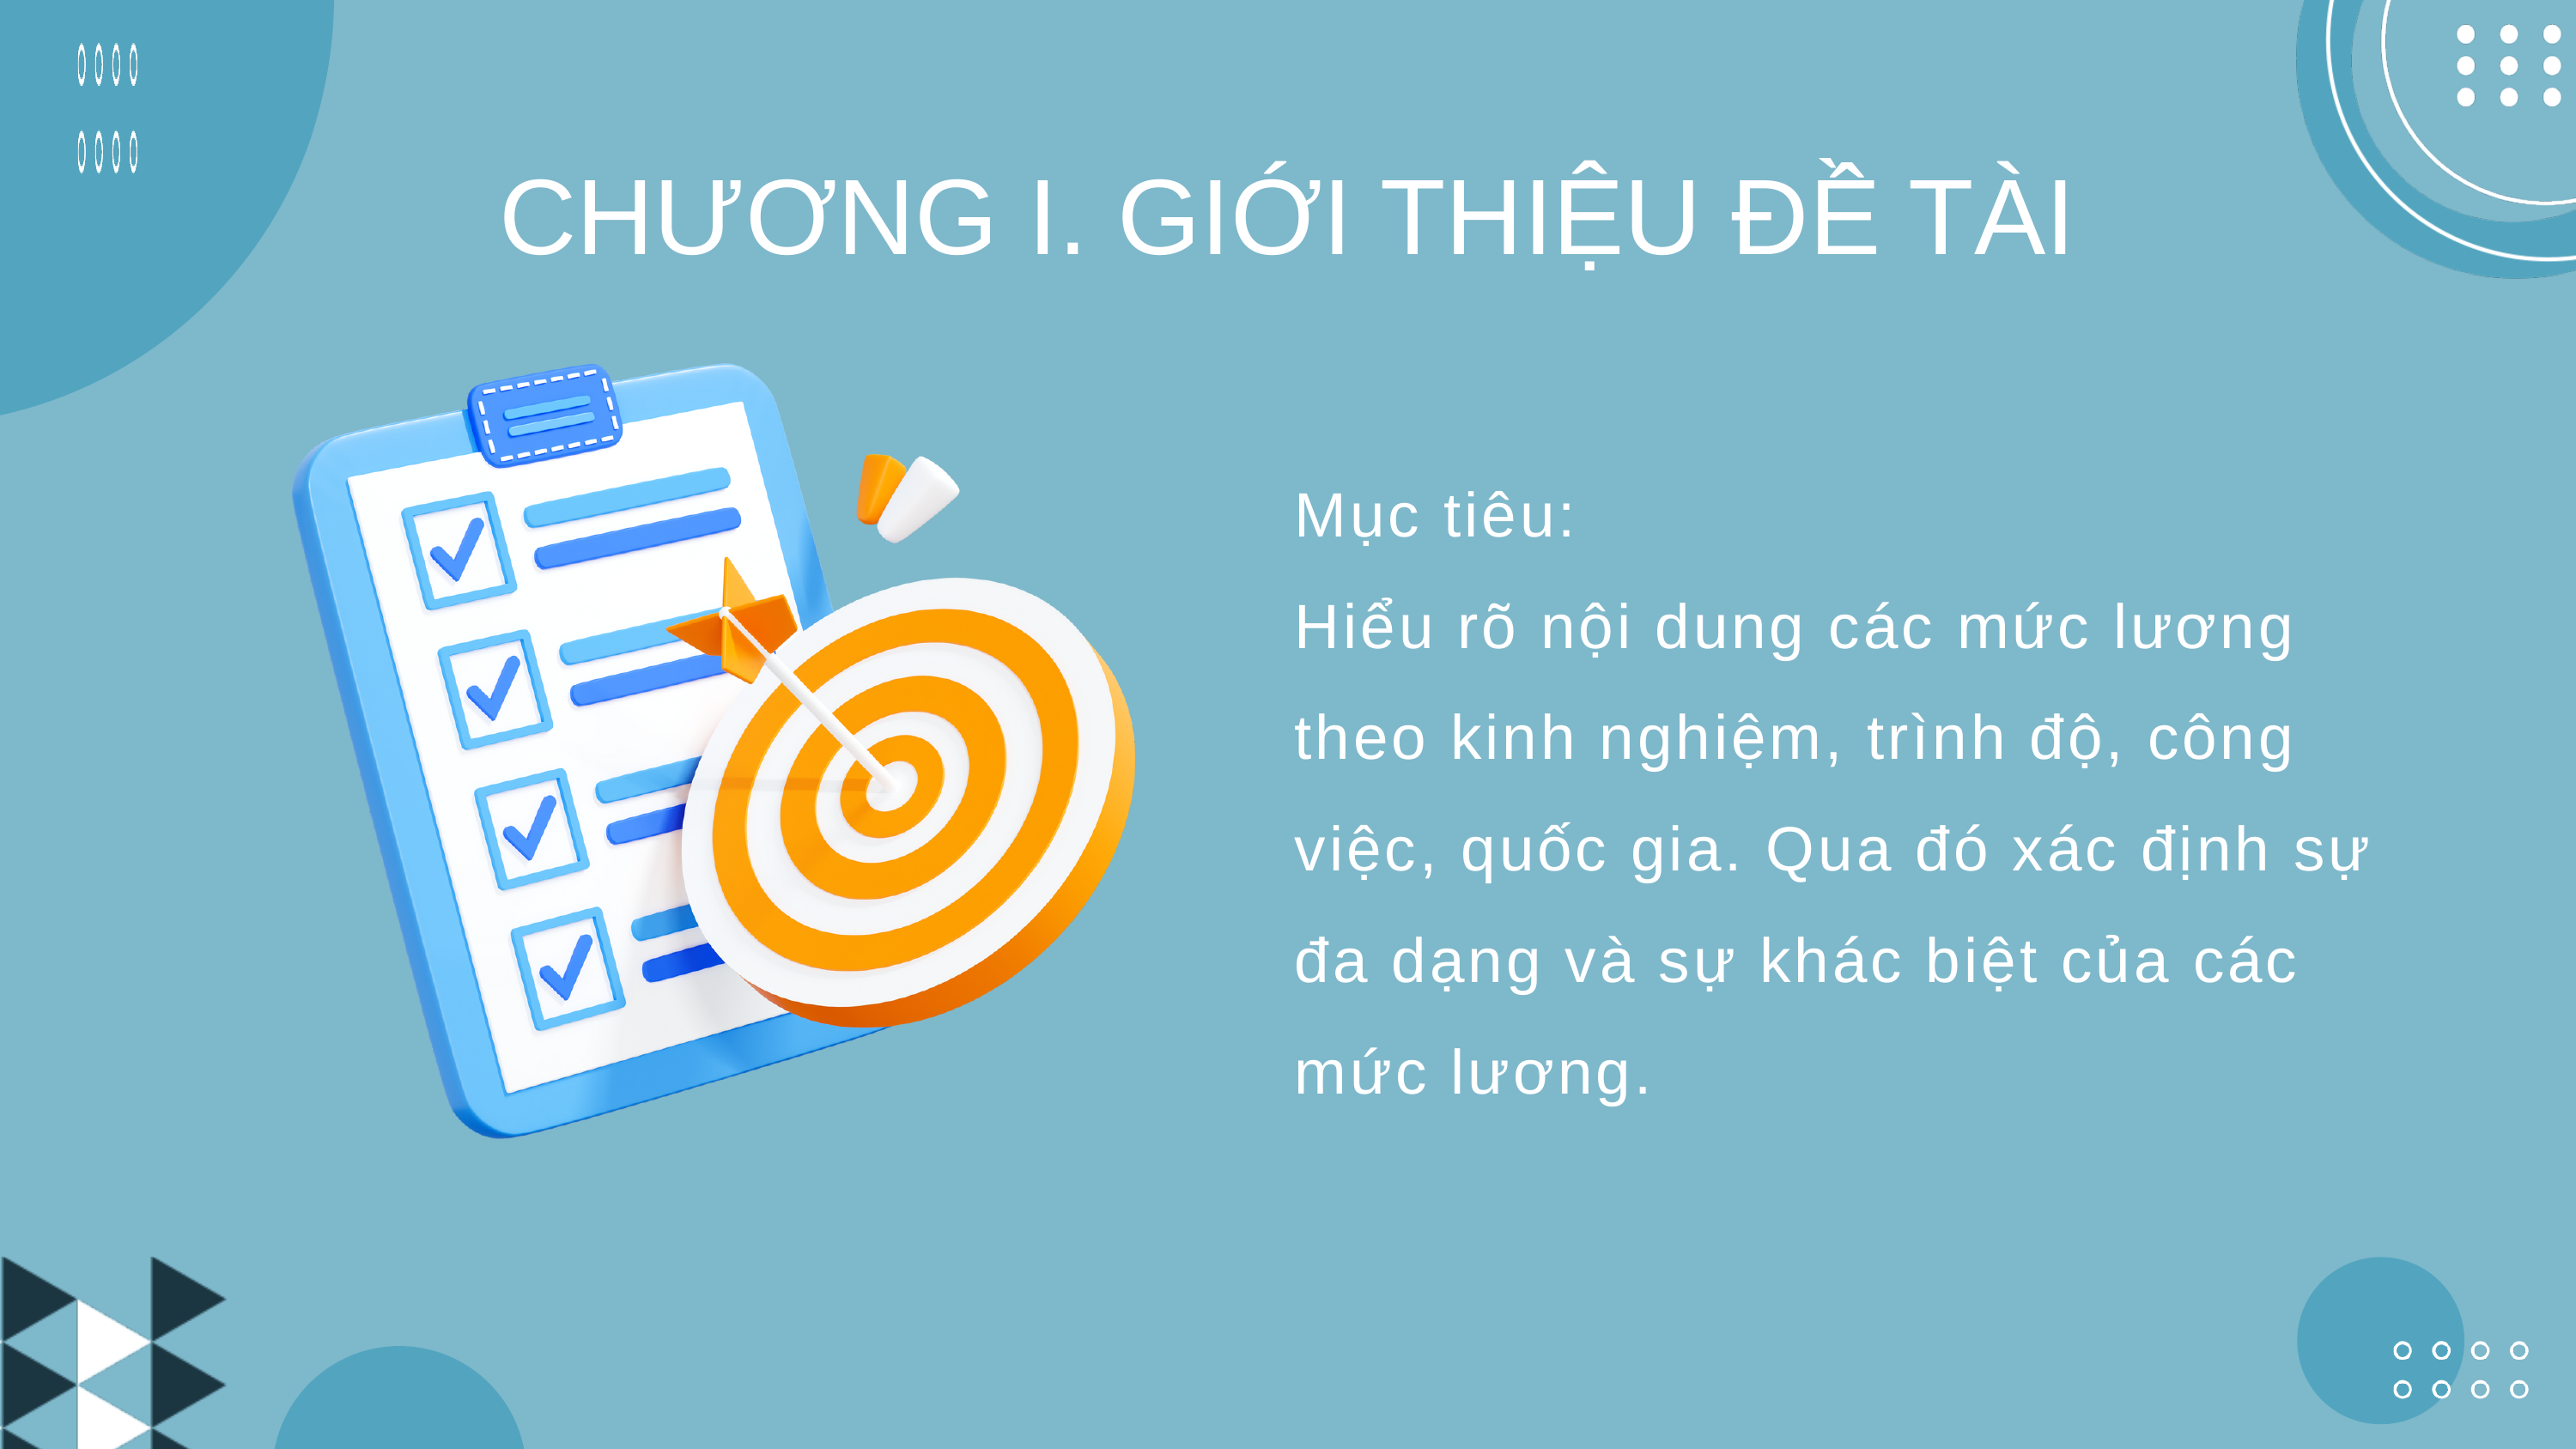

CHƯƠNG I. GIỚI THIỆU ĐỀ TÀI

Mục tiêu:
Hiểu rõ nội dung các mức lương theo kinh nghiệm, trình độ, công việc, quốc gia. Qua đó xác định sự đa dạng và sự khác biệt của các mức lương.